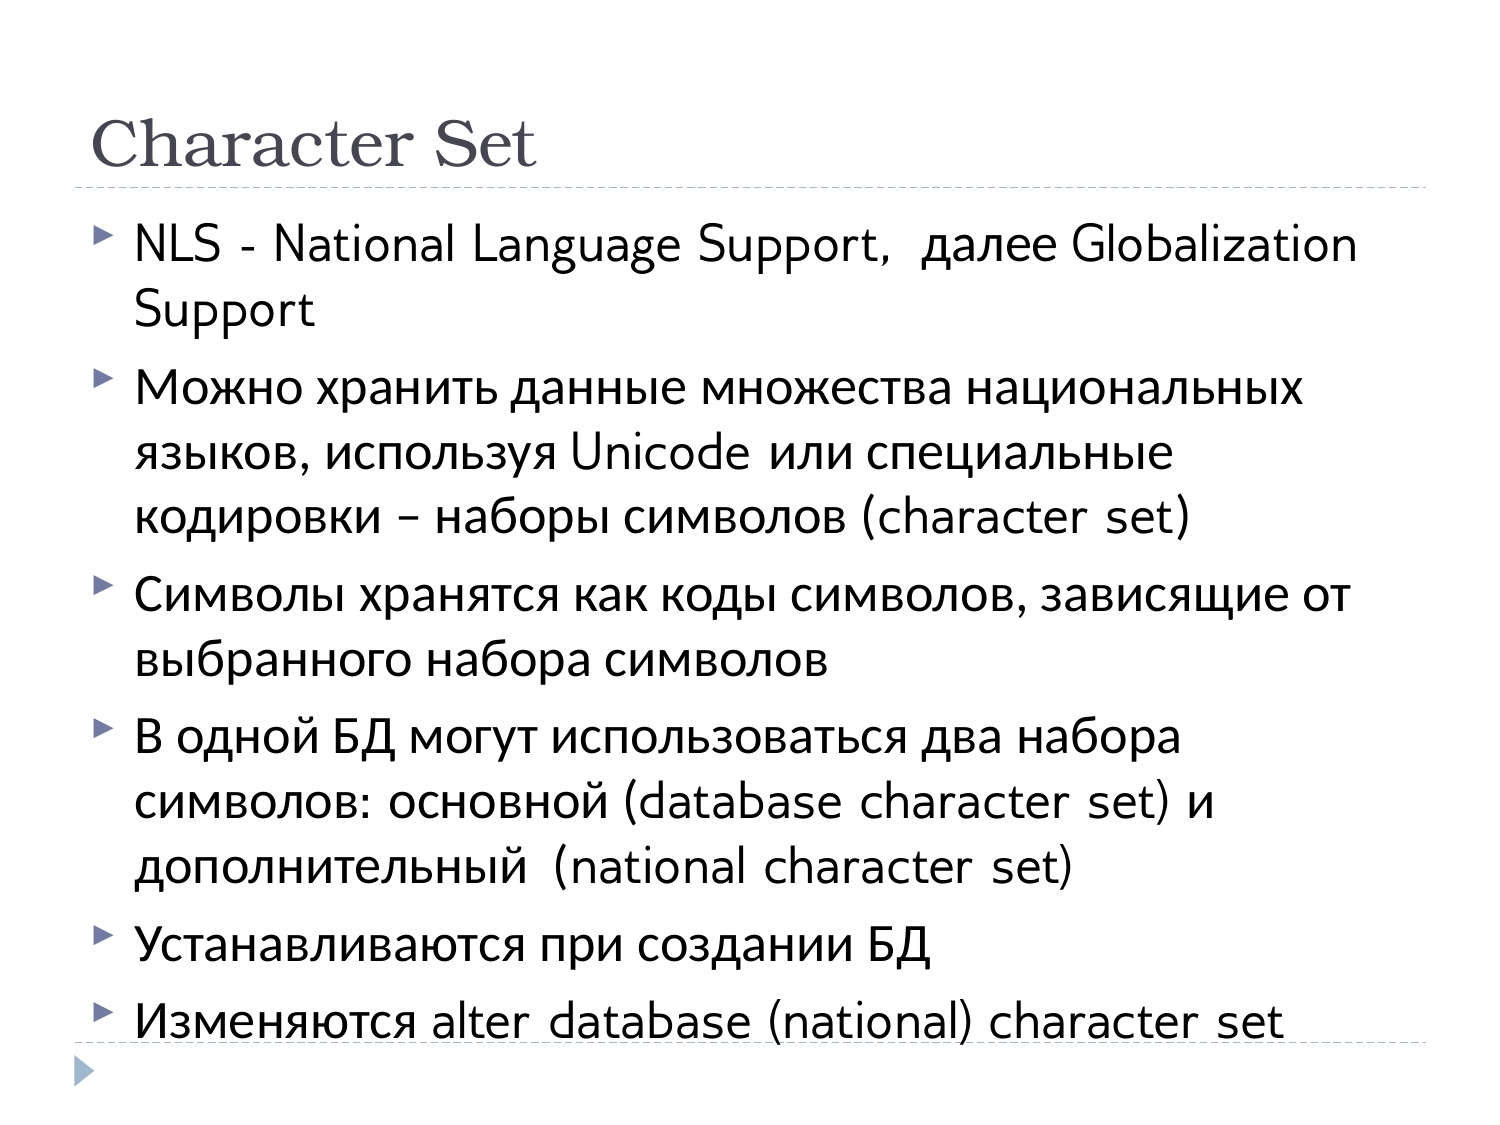

# Character Set
NLS - National Language Support,  далее Globalization Support
Можно хранить данные множества национальных языков, используя Unicode или специальные кодировки – наборы символов (character set)
Символы хранятся как коды символов, зависящие от выбранного набора символов
В одной БД могут использоваться два набора символов: основной (database character set) и дополнительный  (national character set)
Устанавливаются при создании БД
Изменяются alter database (national) character set